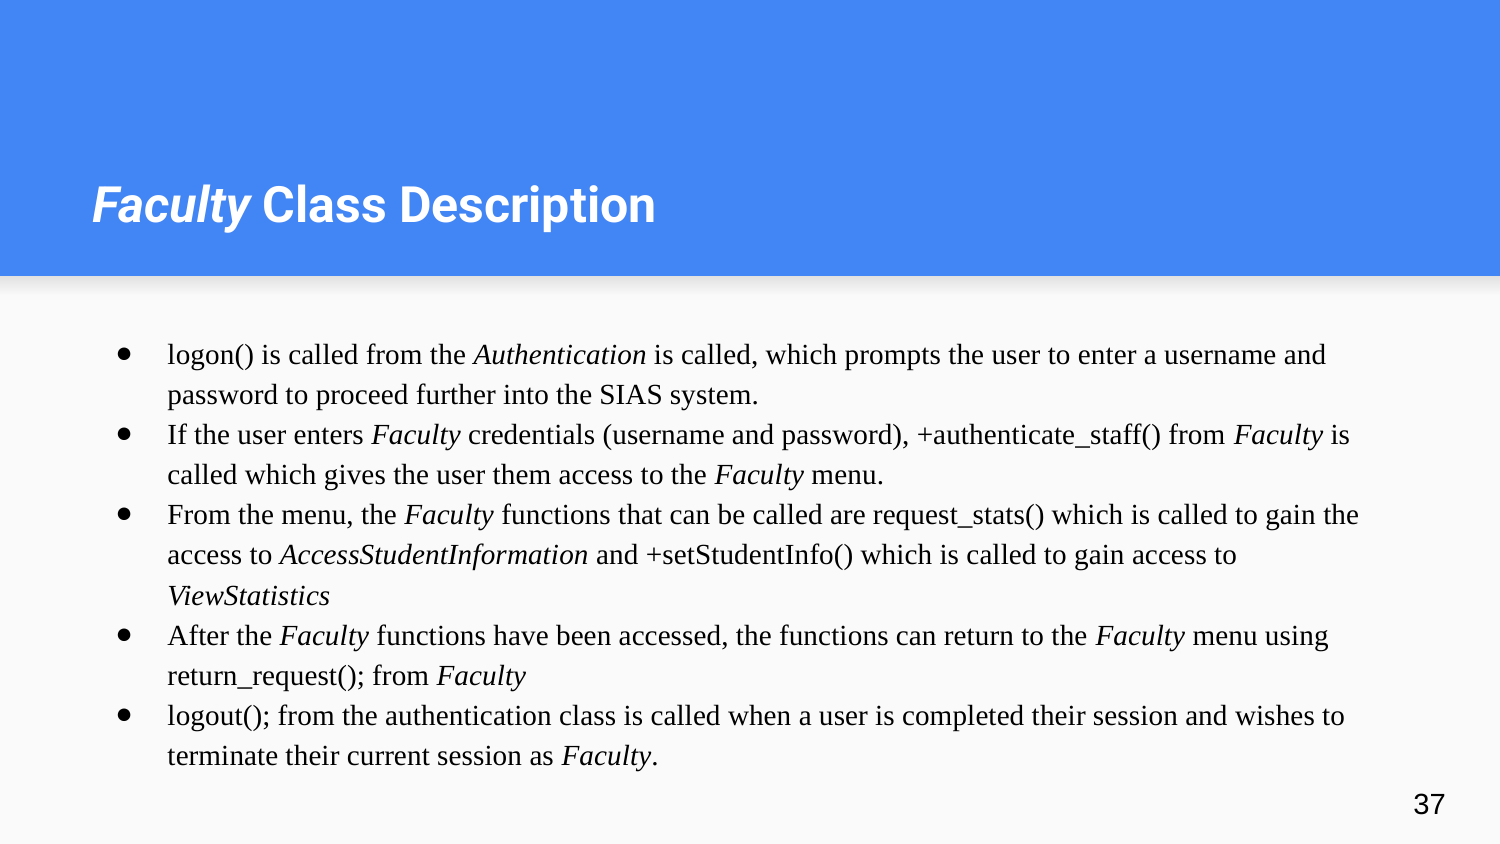

# Faculty Class Description
logon() is called from the Authentication is called, which prompts the user to enter a username and password to proceed further into the SIAS system.
If the user enters Faculty credentials (username and password), +authenticate_staff() from Faculty is called which gives the user them access to the Faculty menu.
From the menu, the Faculty functions that can be called are request_stats() which is called to gain the access to AccessStudentInformation and +setStudentInfo() which is called to gain access to ViewStatistics
After the Faculty functions have been accessed, the functions can return to the Faculty menu using return_request(); from Faculty
logout(); from the authentication class is called when a user is completed their session and wishes to terminate their current session as Faculty.
37